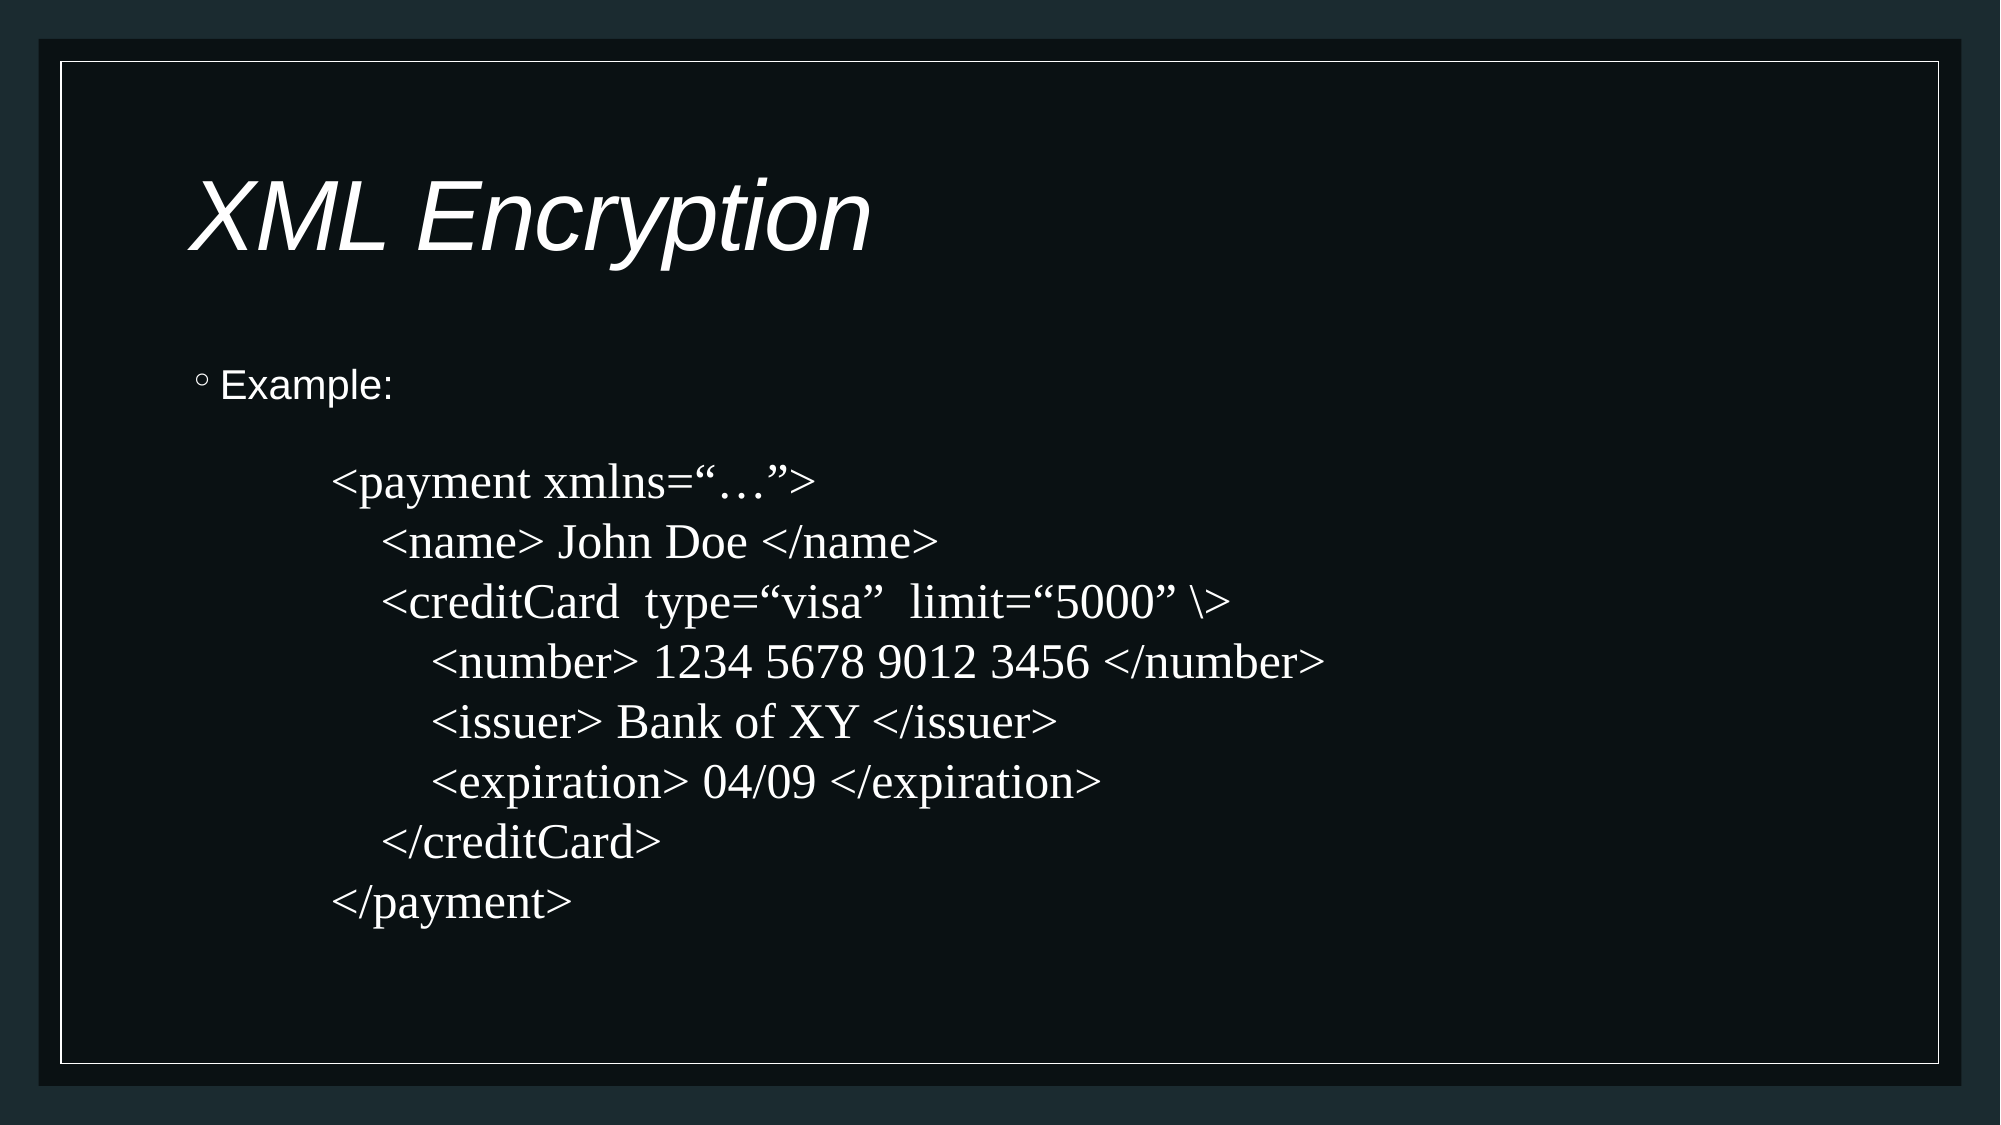

# XML Encryption

Example:

<payment xmlns=“…”>
    <name> John Doe </name>
    <creditCard  type=“visa”  limit=“5000” \>
        <number> 1234 5678 9012 3456 </number>
        <issuer> Bank of XY </issuer>
        <expiration> 04/09 </expiration>
    </creditCard>
</payment>